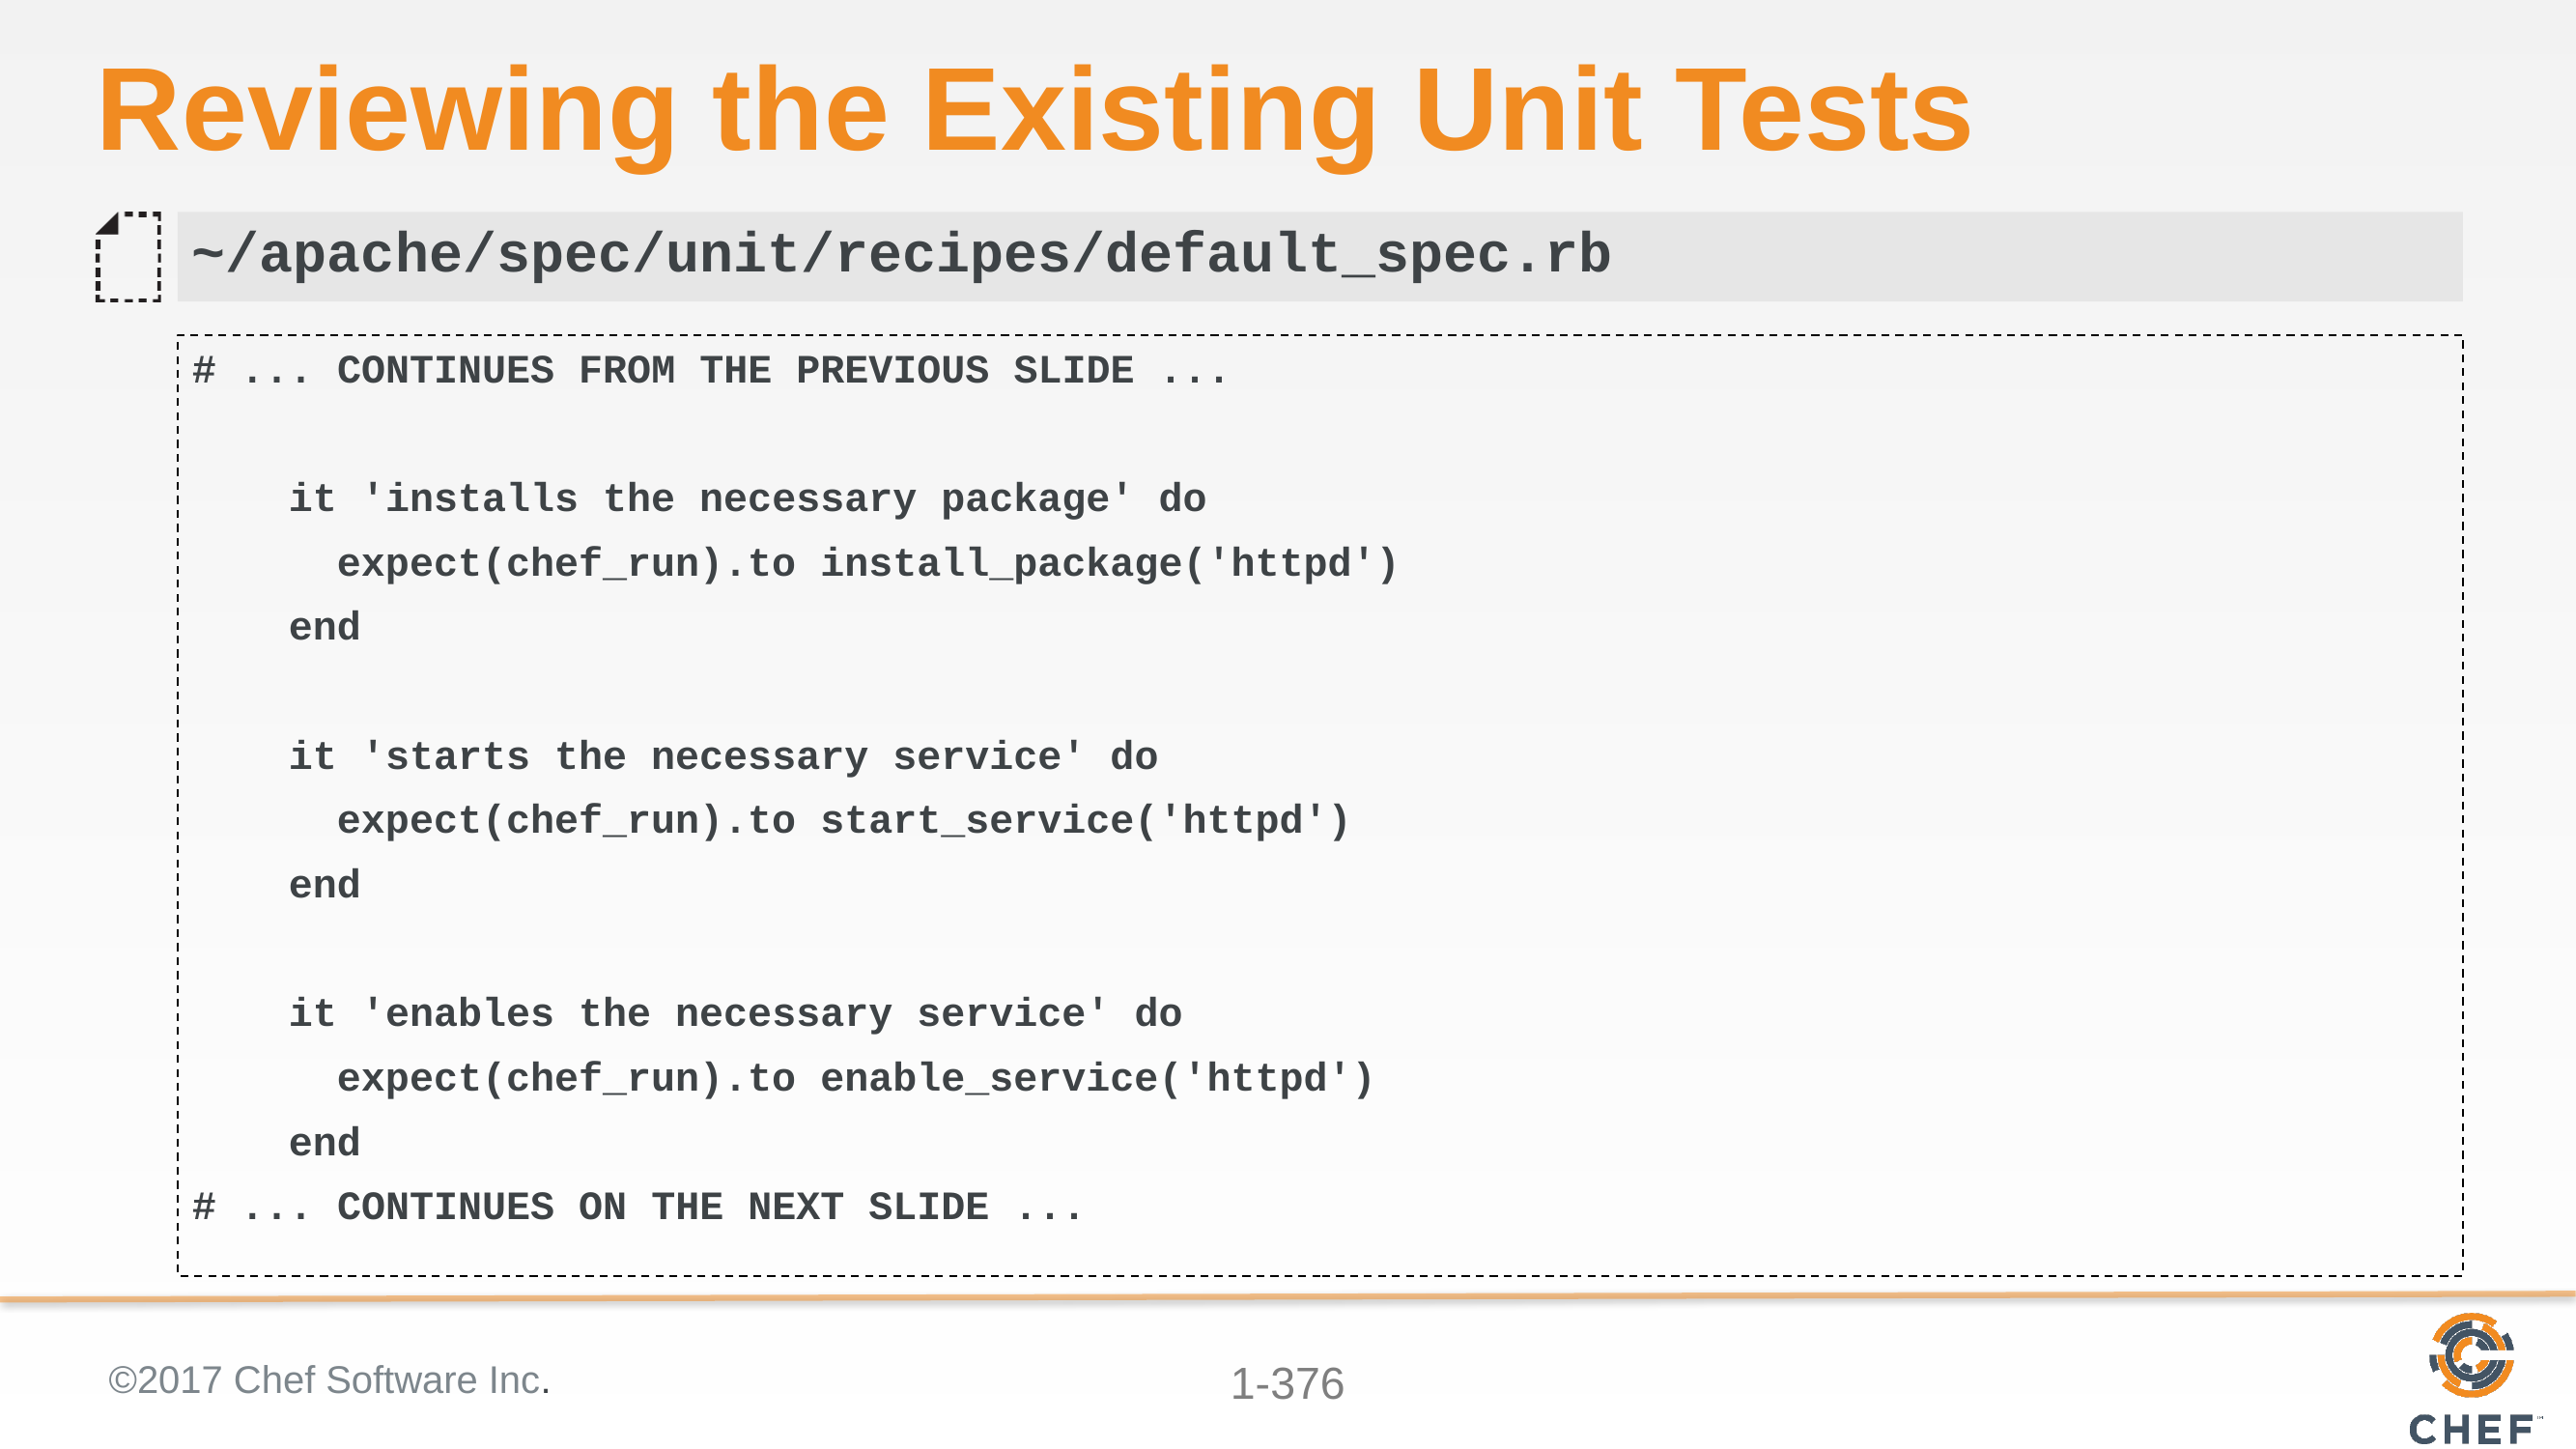

# Reviewing the Existing Unit Tests
~/apache/spec/unit/recipes/default_spec.rb
# ... CONTINUES FROM THE PREVIOUS SLIDE ...

    it 'installs the necessary package' do
      expect(chef_run).to install_package('httpd')
    end

    it 'starts the necessary service' do
      expect(chef_run).to start_service('httpd')
    end

    it 'enables the necessary service' do
      expect(chef_run).to enable_service('httpd')
    end
# ... CONTINUES ON THE NEXT SLIDE ...